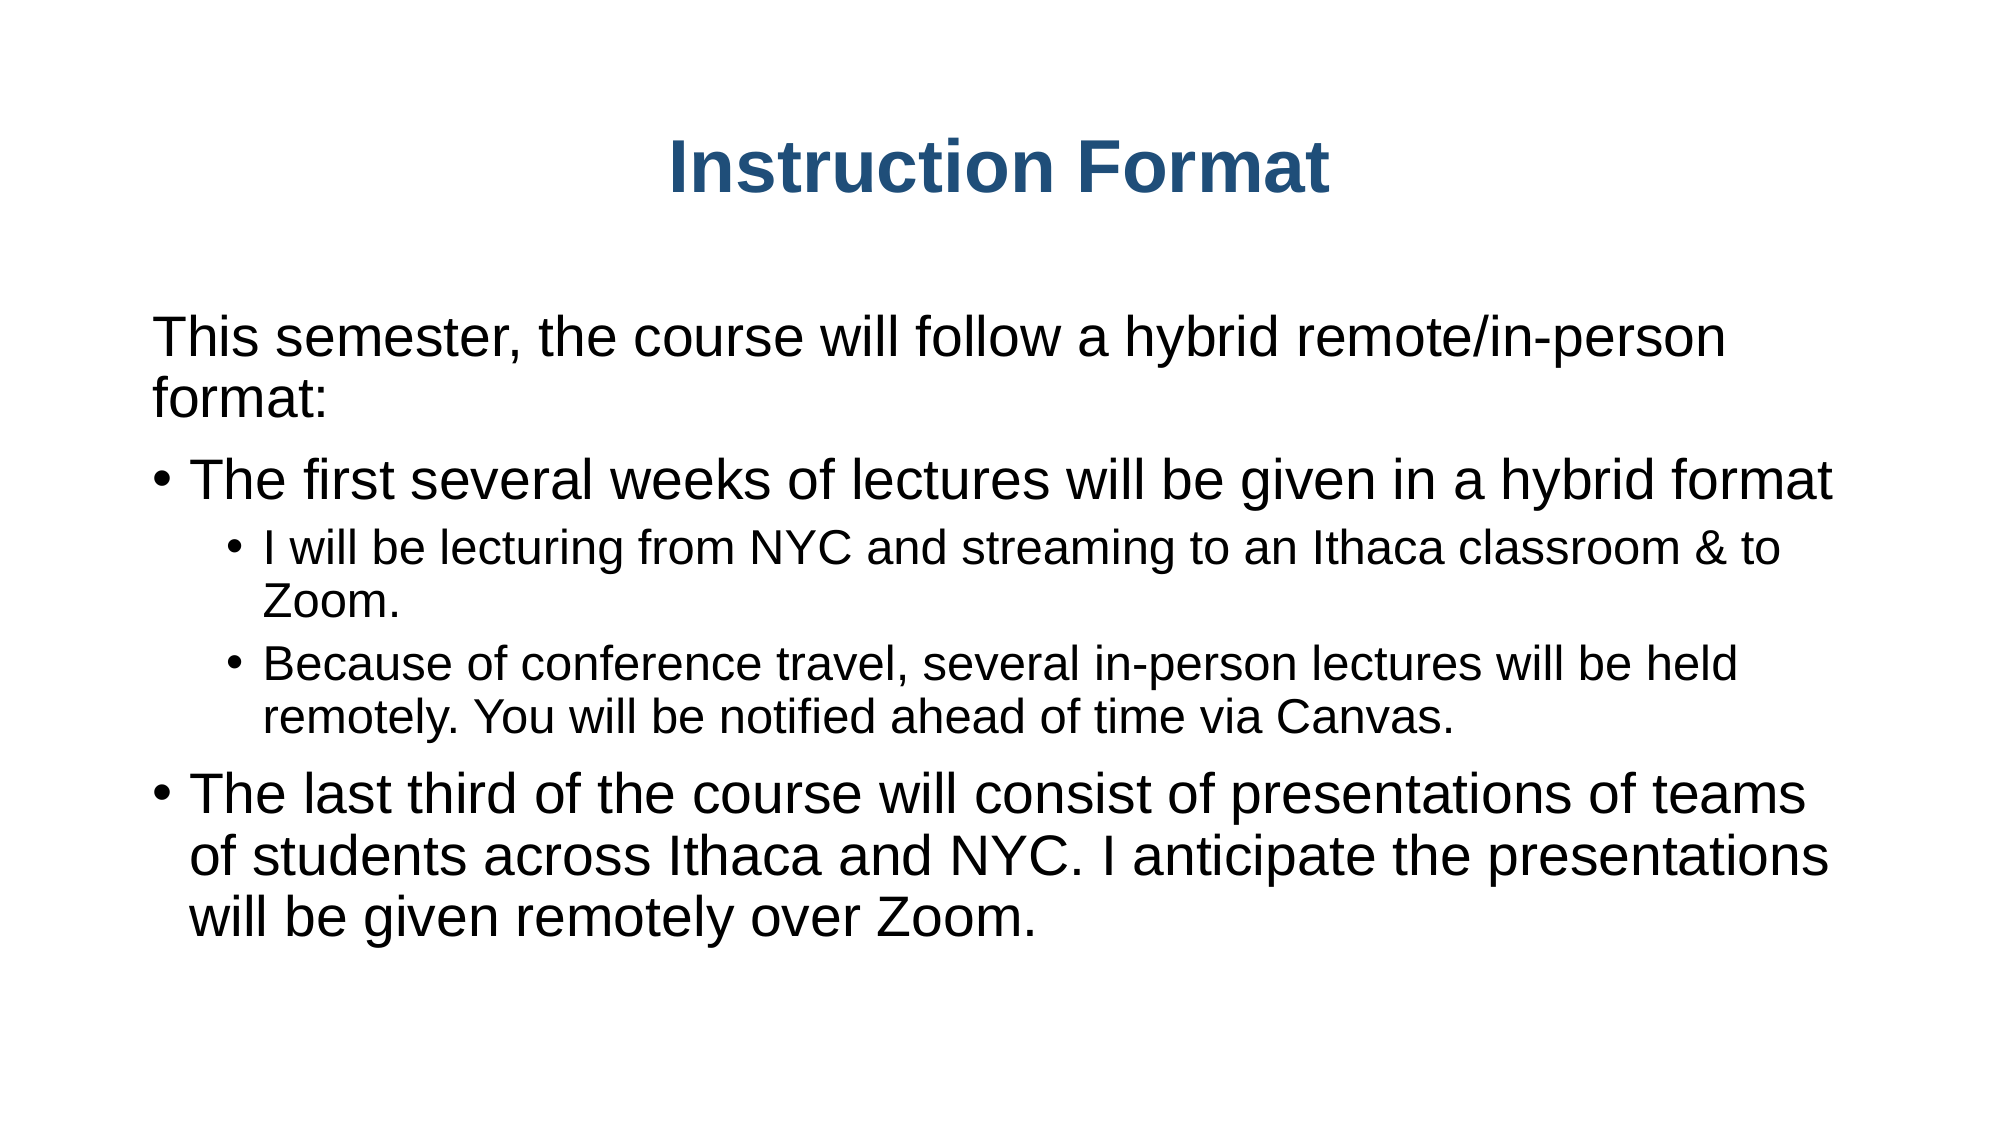

# Instruction Format
This semester, the course will follow a hybrid remote/in-person format:
The first several weeks of lectures will be given in a hybrid format
I will be lecturing from NYC and streaming to an Ithaca classroom & to Zoom.
Because of conference travel, several in-person lectures will be held remotely. You will be notified ahead of time via Canvas.
The last third of the course will consist of presentations of teams of students across Ithaca and NYC. I anticipate the presentations will be given remotely over Zoom.